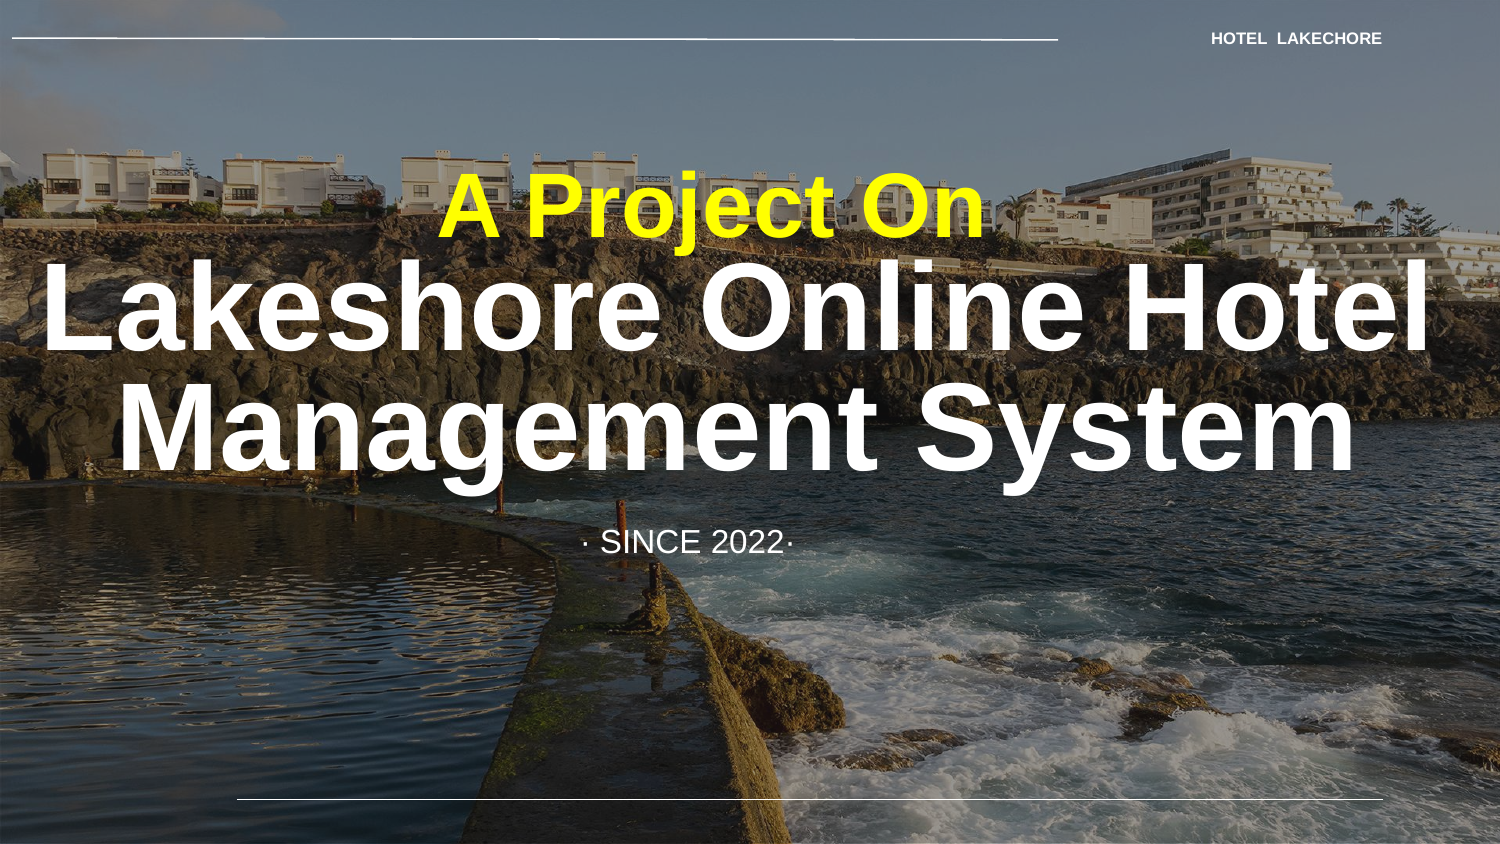

HOTEL  LAKECHORE
# A Project On Lakeshore Online Hotel Management System
· SINCE 2022·